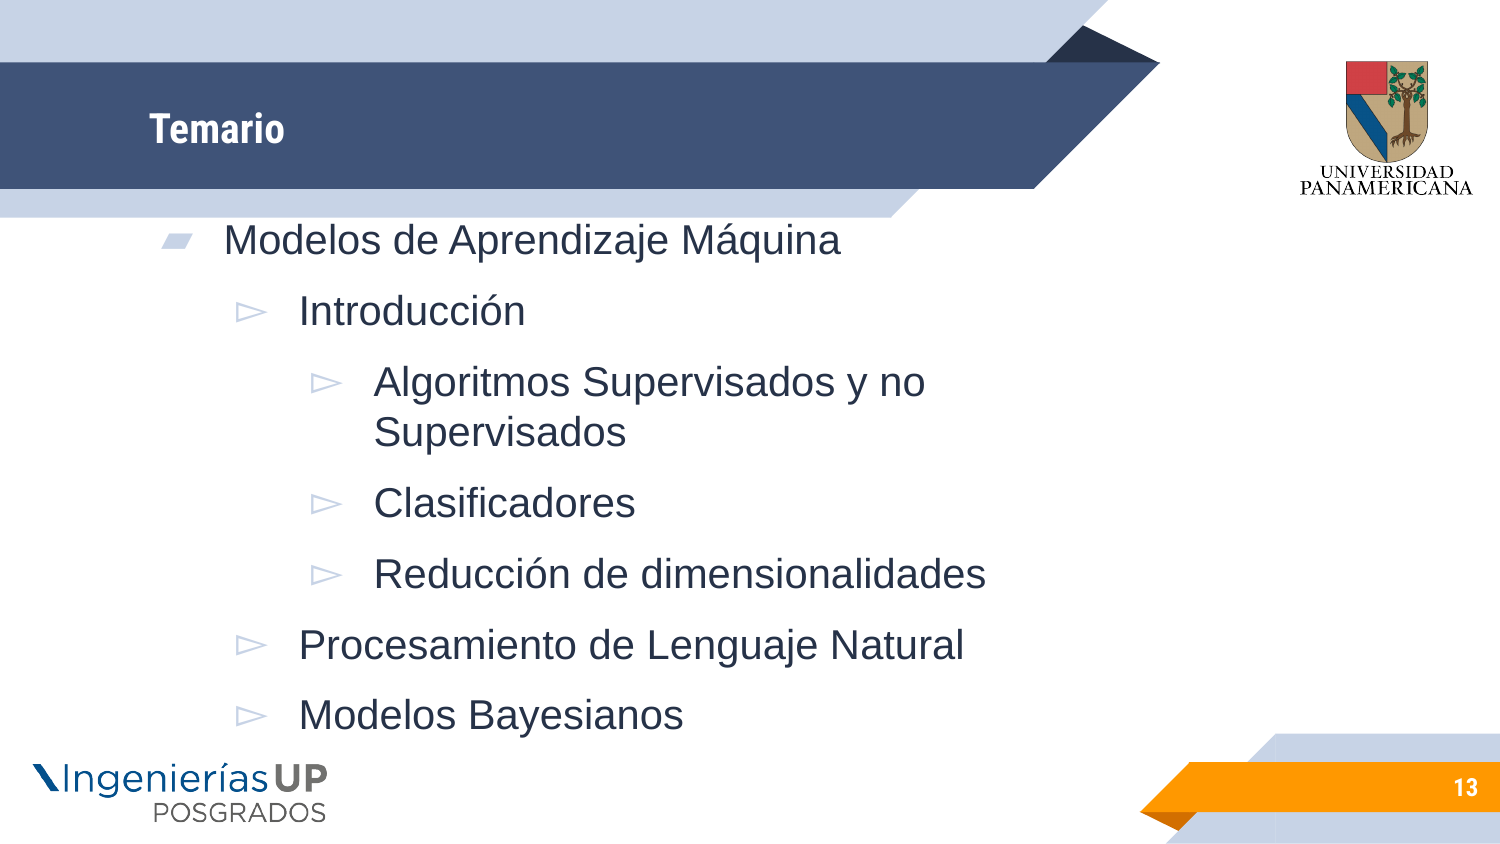

# Temario
Modelos de Aprendizaje Máquina
Introducción
Algoritmos Supervisados y no Supervisados
Clasificadores
Reducción de dimensionalidades
Procesamiento de Lenguaje Natural
Modelos Bayesianos
13